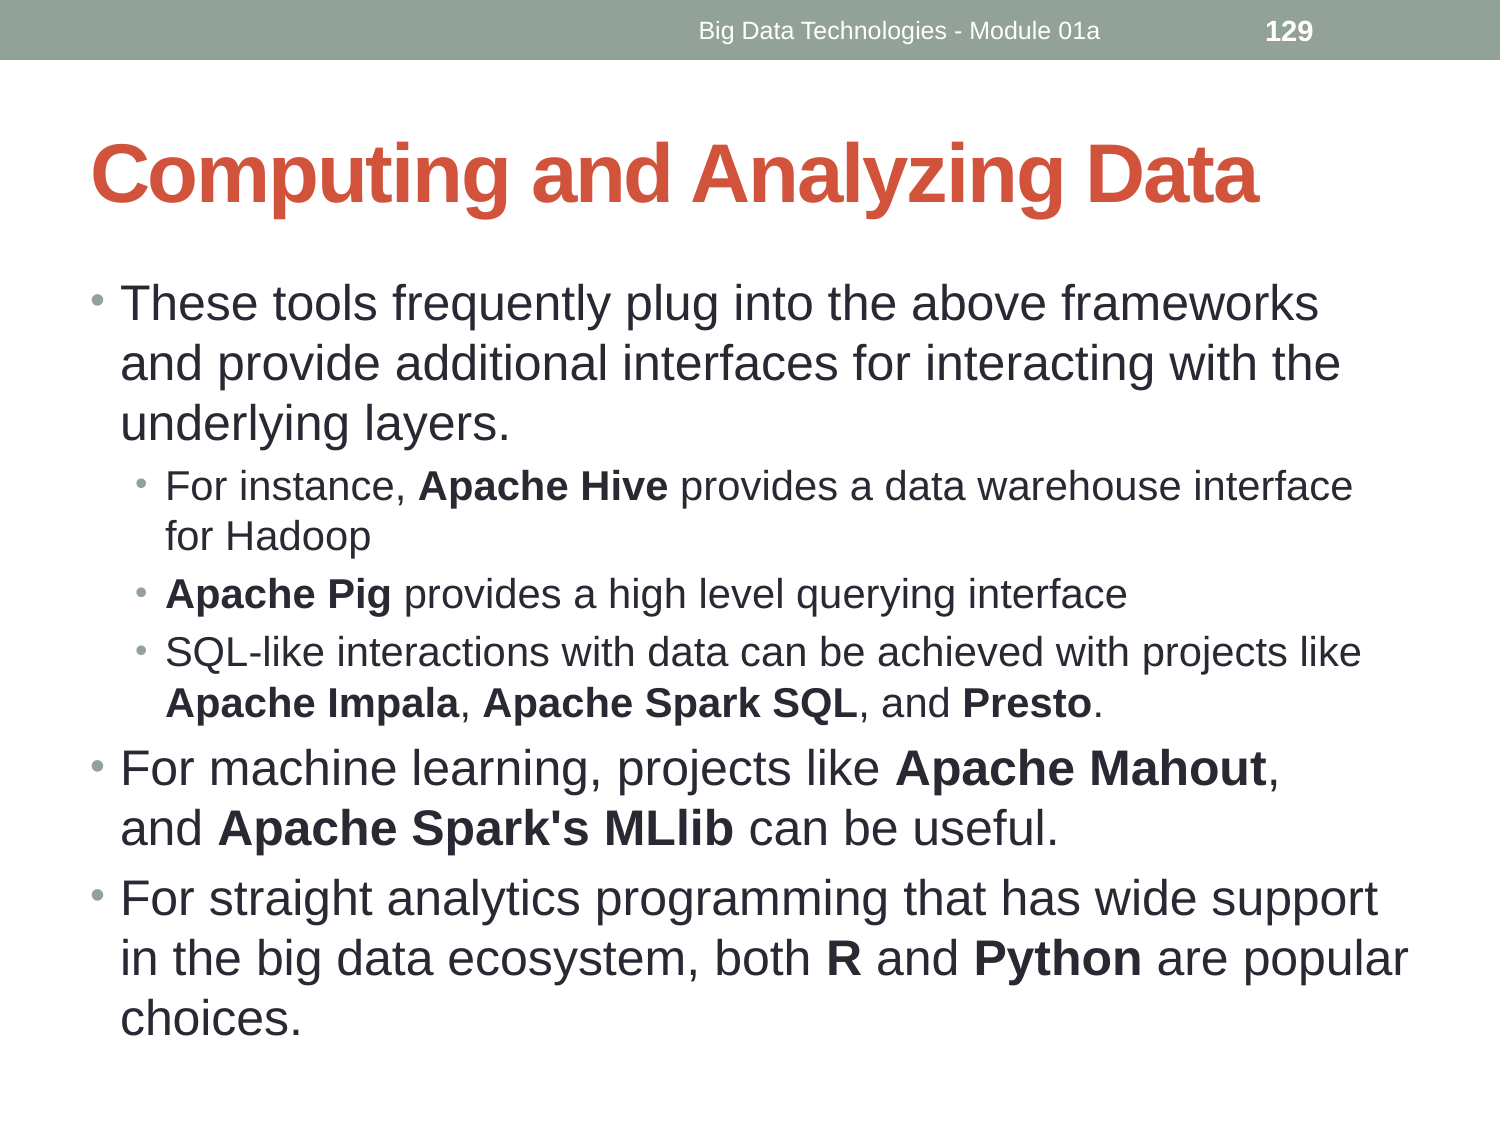

Big Data Technologies - Module 01a
129
# Computing and Analyzing Data
These tools frequently plug into the above frameworks and provide additional interfaces for interacting with the underlying layers.
For instance, Apache Hive provides a data warehouse interface for Hadoop
Apache Pig provides a high level querying interface
SQL-like interactions with data can be achieved with projects like Apache Impala, Apache Spark SQL, and Presto.
For machine learning, projects like Apache Mahout, and Apache Spark's MLlib can be useful.
For straight analytics programming that has wide support in the big data ecosystem, both R and Python are popular choices.